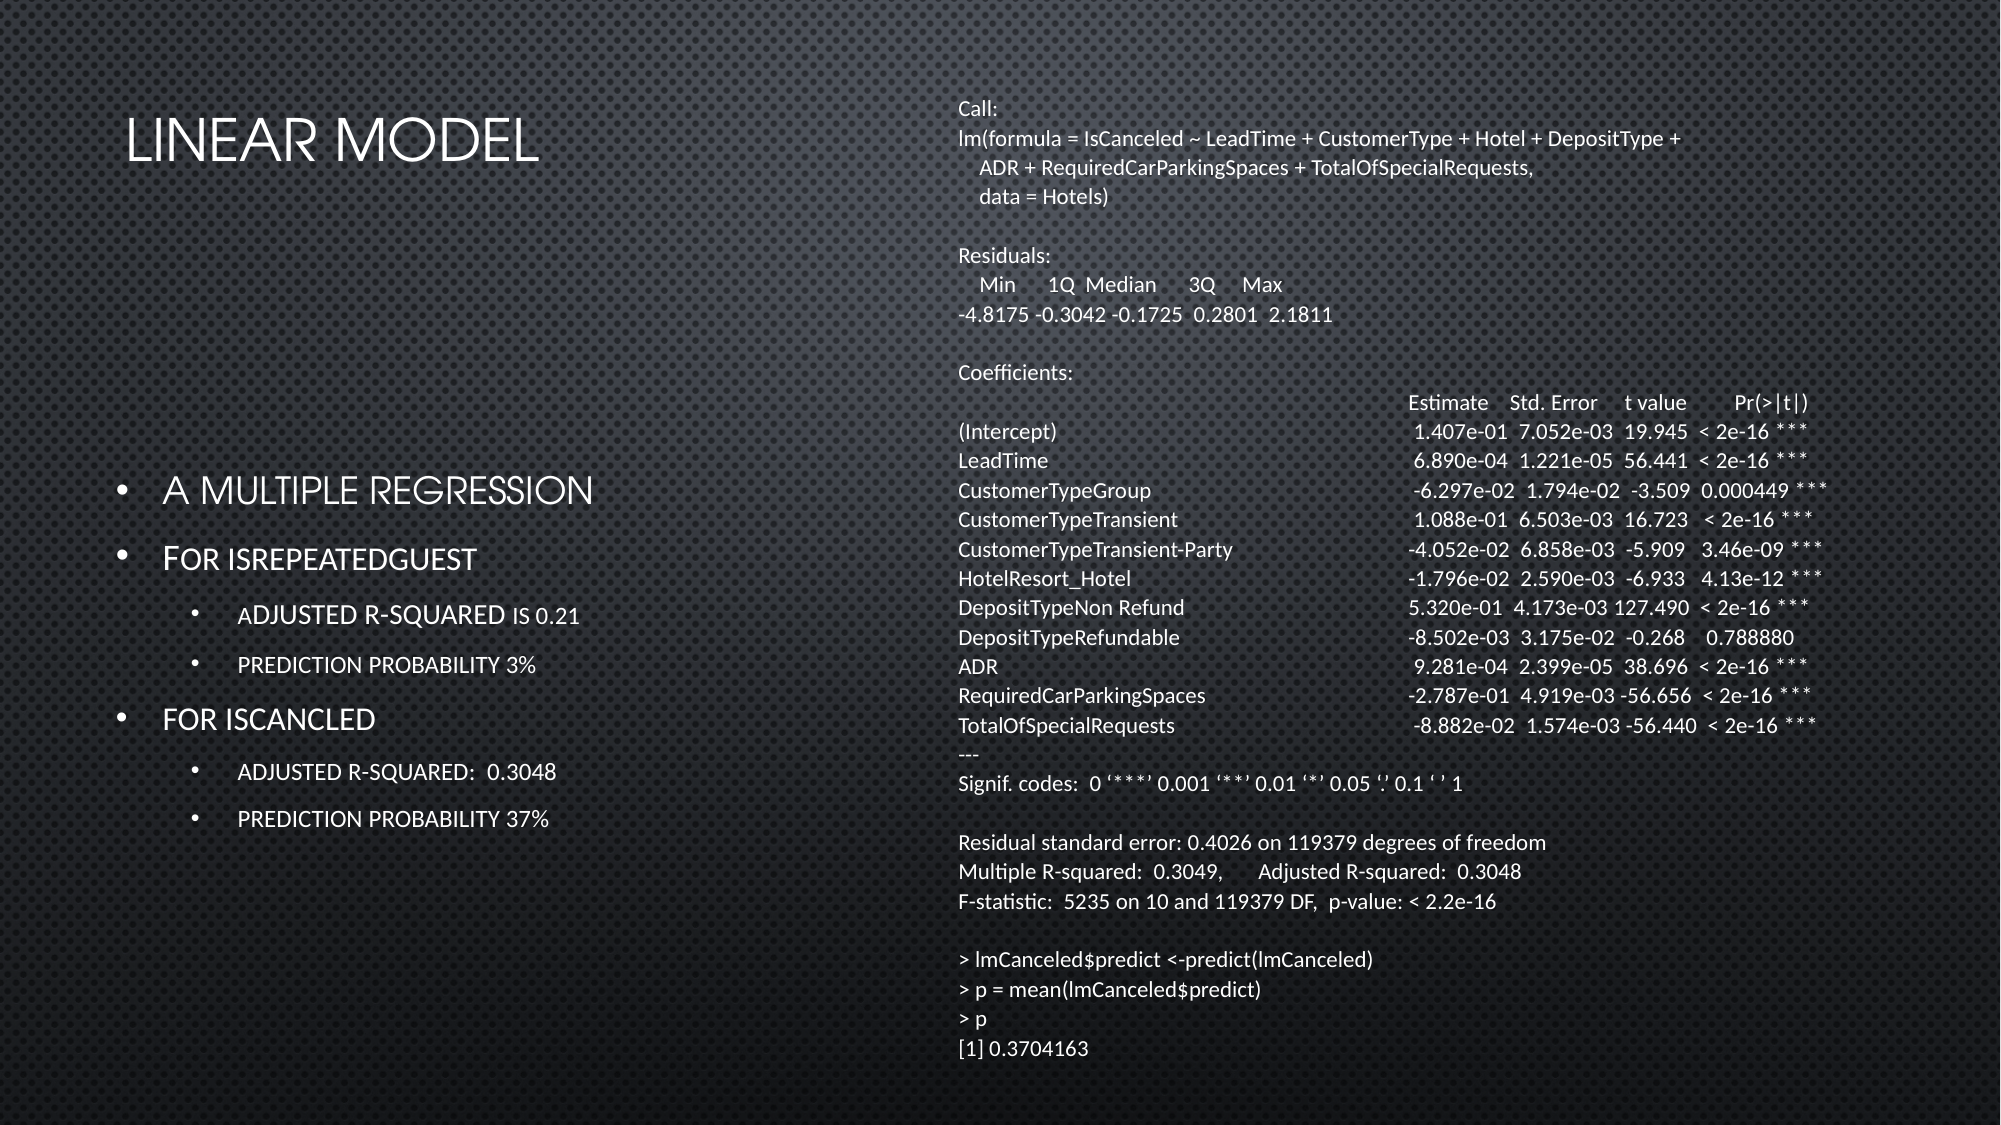

# Linear Model
Call:
lm(formula = IsCanceled ~ LeadTime + CustomerType + Hotel + DepositType +
    ADR + RequiredCarParkingSpaces + TotalOfSpecialRequests,
    data = Hotels)

Residuals:
    Min      1Q  Median      3Q     Max
-4.8175 -0.3042 -0.1725  0.2801  2.1811

Coefficients:
                              		Estimate    Std. Error     t value         Pr(>|t|)
(Intercept)                 		 1.407e-01  7.052e-03  19.945  < 2e-16 ***
LeadTime                    		 6.890e-04  1.221e-05  56.441  < 2e-16 ***
CustomerTypeGroup          		 -6.297e-02  1.794e-02  -3.509  0.000449 ***
CustomerTypeTransient       	 	 1.088e-01  6.503e-03  16.723   < 2e-16 ***
CustomerTypeTransient-Party    		-4.052e-02  6.858e-03  -5.909   3.46e-09 ***
HotelResort_Hotel                         	-1.796e-02  2.590e-03  -6.933   4.13e-12 ***
DepositTypeNon Refund                	5.320e-01  4.173e-03 127.490  < 2e-16 ***
DepositTypeRefundable                	-8.502e-03  3.175e-02  -0.268    0.788880
ADR                                                   	 9.281e-04  2.399e-05  38.696  < 2e-16 ***
RequiredCarParkingSpaces           	-2.787e-01  4.919e-03 -56.656  < 2e-16 ***
TotalOfSpecialRequests               		 -8.882e-02  1.574e-03 -56.440  < 2e-16 ***
---
Signif. codes:  0 ‘***’ 0.001 ‘**’ 0.01 ‘*’ 0.05 ‘.’ 0.1 ‘ ’ 1

Residual standard error: 0.4026 on 119379 degrees of freedom
Multiple R-squared:  0.3049,	Adjusted R-squared:  0.3048
F-statistic:  5235 on 10 and 119379 DF,  p-value: < 2.2e-16

> lmCanceled$predict <-predict(lmCanceled)
> p = mean(lmCanceled$predict)
> p
[1] 0.3704163
A Multiple Regression
For IsRepeatedGuest
Adjusted R-squared is 0.21
Prediction Probability 3%
For IsCancled
Adjusted R-squared:  0.3048
Prediction Probability 37%